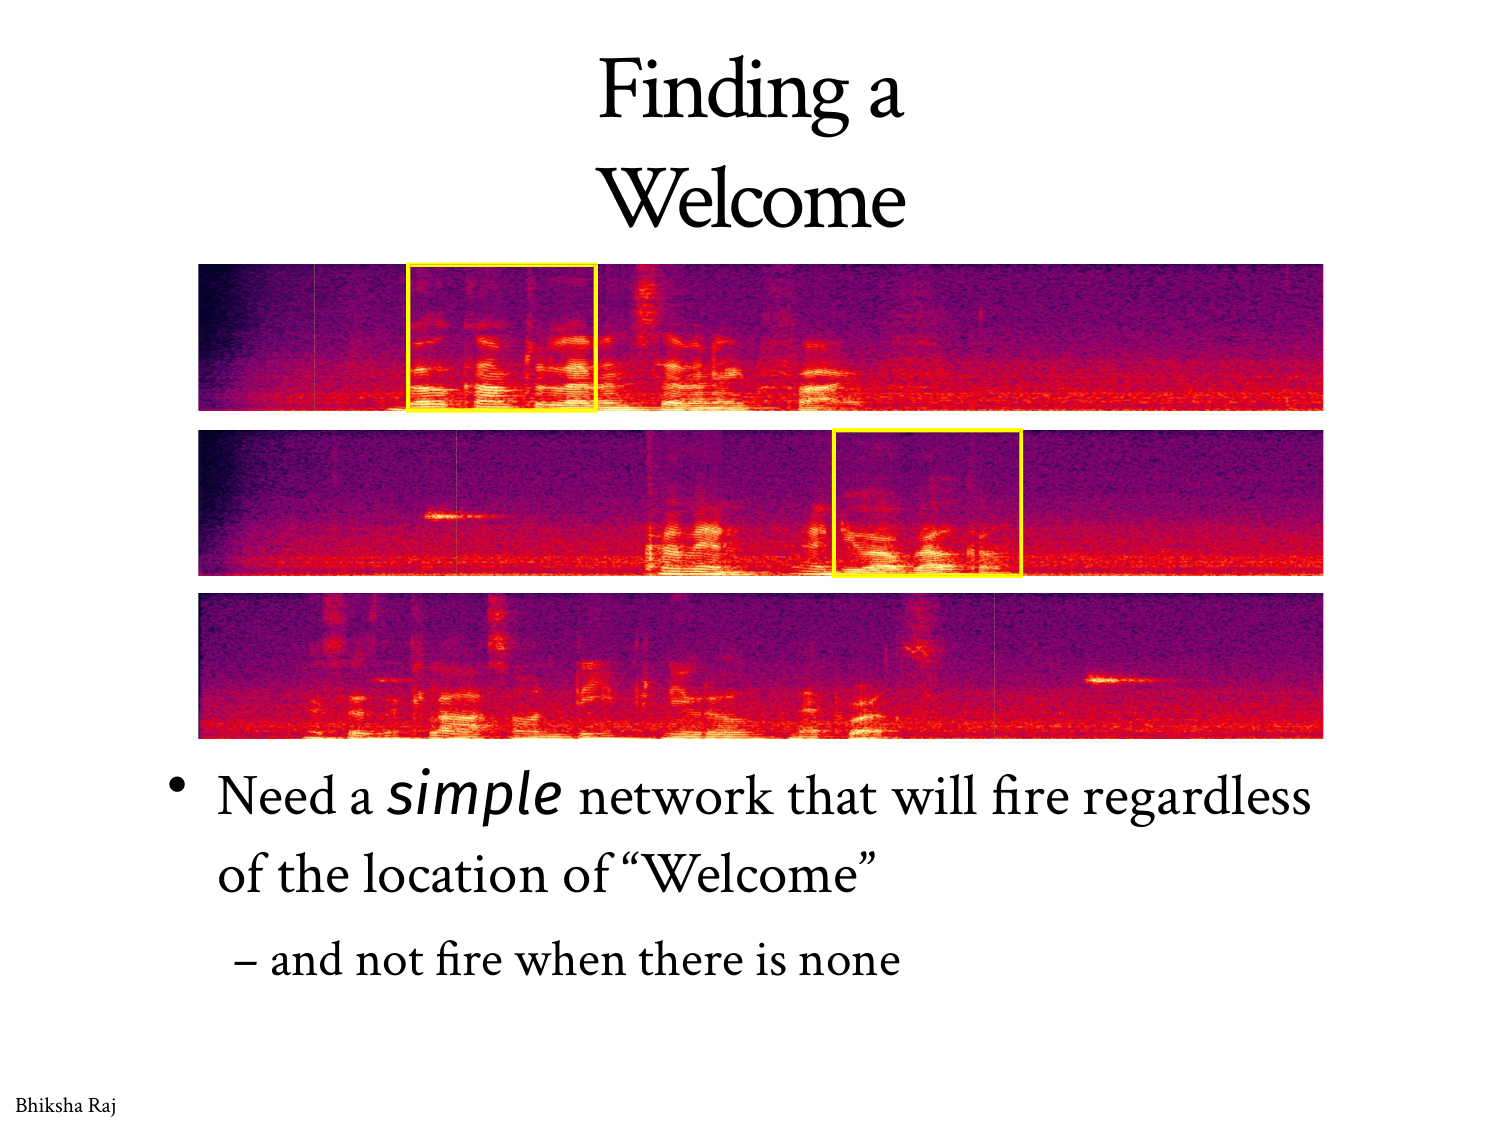

# Finding a Welcome

Need a simple network that will fire regardless of the location of “Welcome”
– and not fire when there is none
Bhiksha Raj